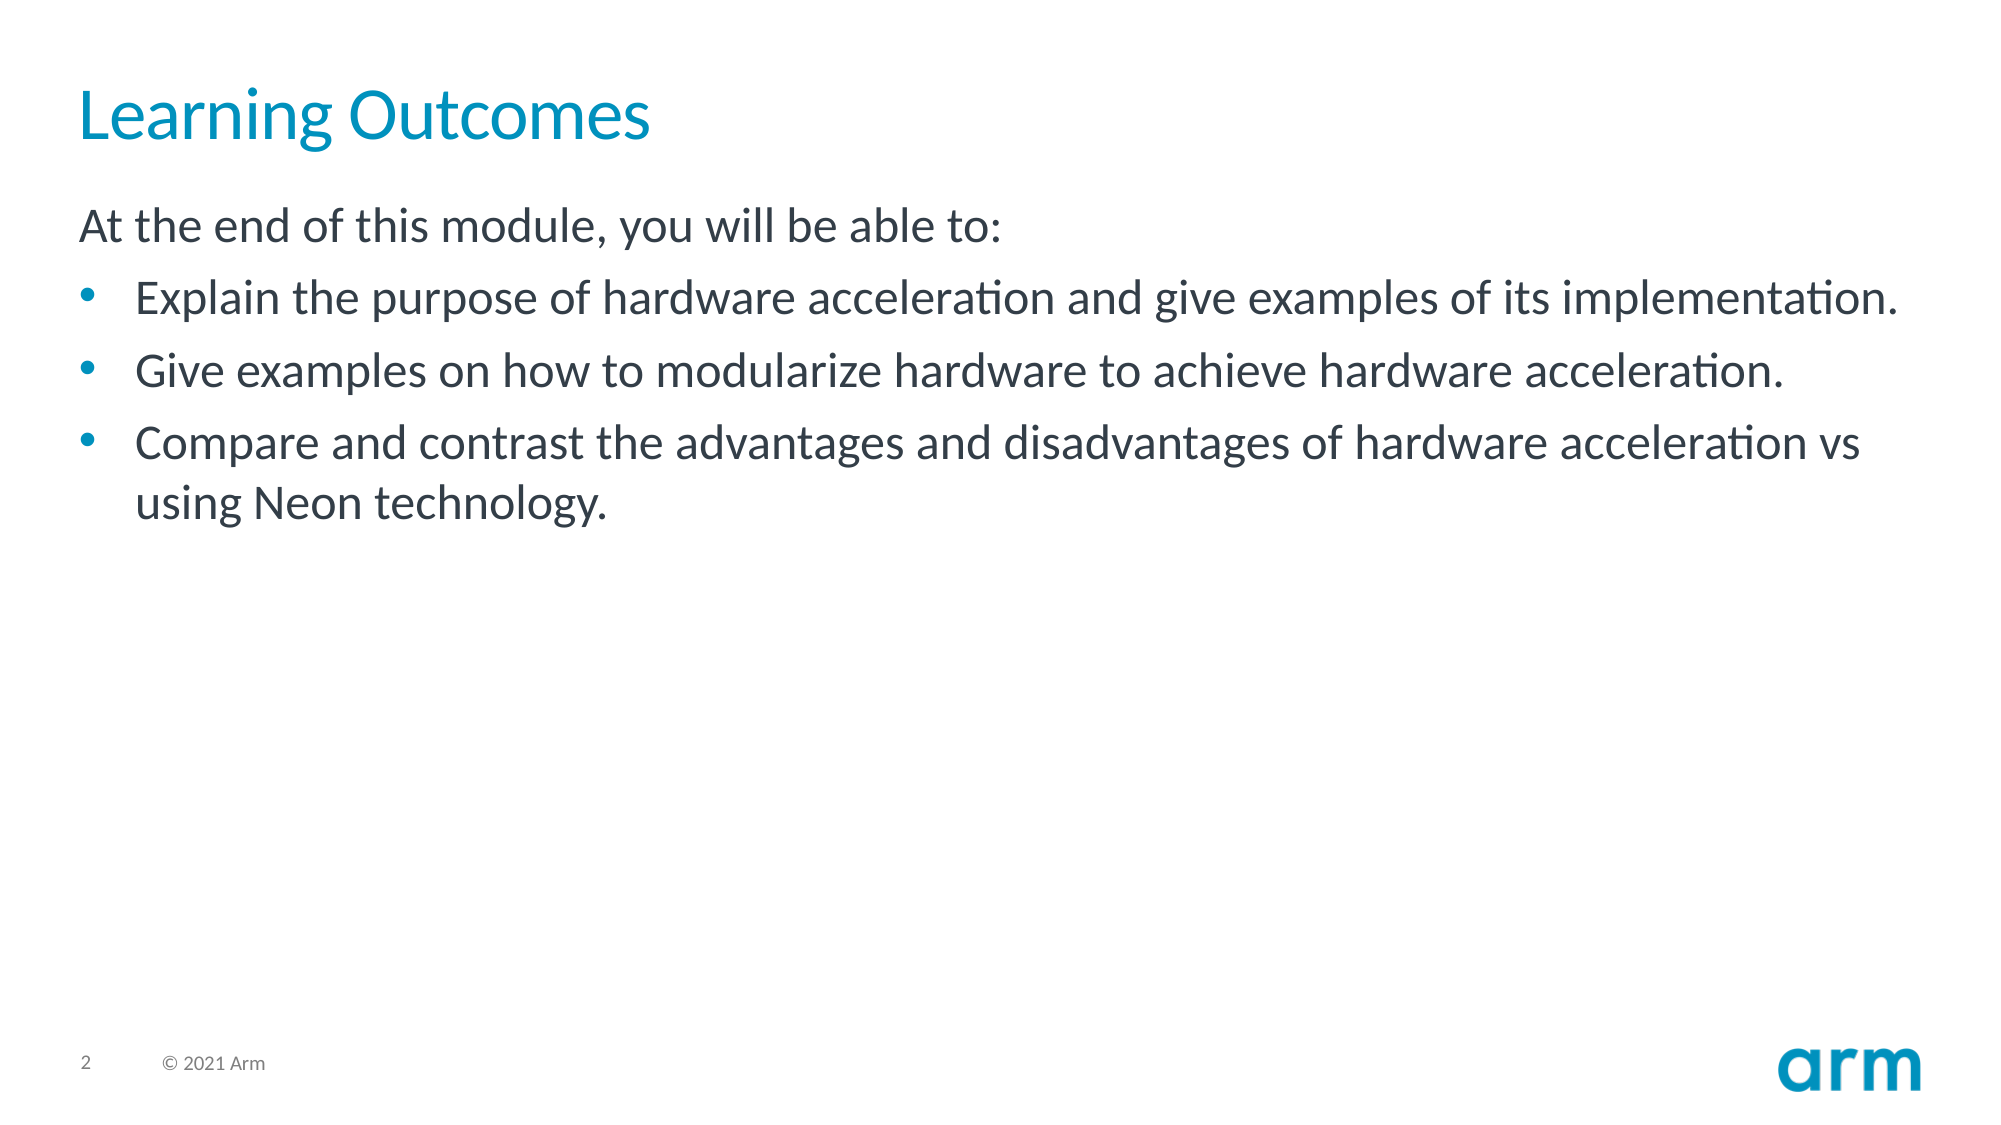

# Learning Outcomes
At the end of this module, you will be able to:
Explain the purpose of hardware acceleration and give examples of its implementation.
Give examples on how to modularize hardware to achieve hardware acceleration.
Compare and contrast the advantages and disadvantages of hardware acceleration vs using Neon technology.